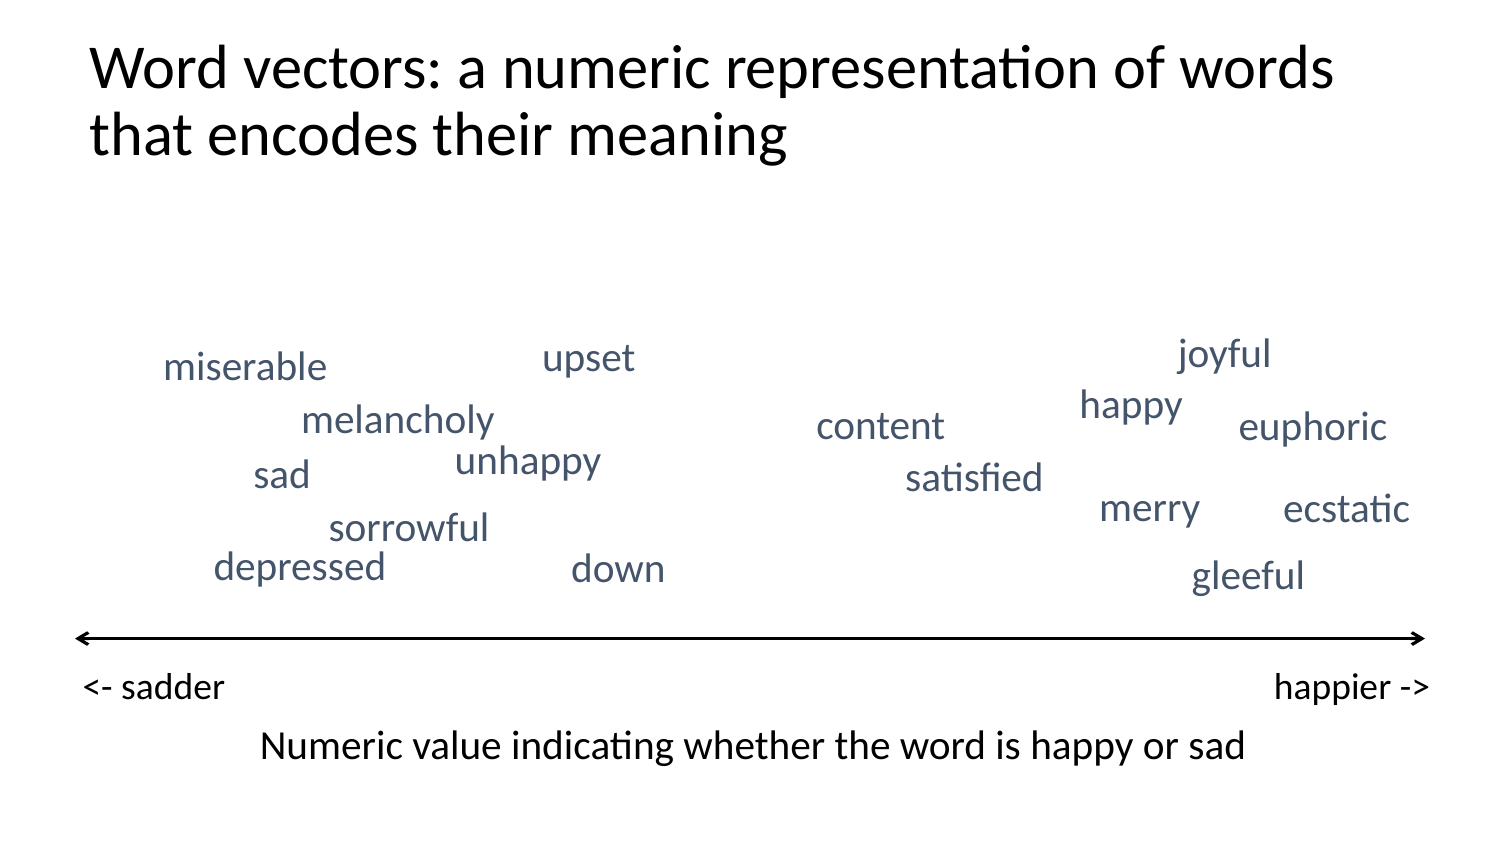

# Word vectors: a numeric representation of words that encodes their meaning
joyful
upset
miserable
happy
melancholy
content
euphoric
unhappy
sad
satisfied
merry
ecstatic
sorrowful
depressed
down
gleeful
<- sadder
happier ->
Numeric value indicating whether the word is happy or sad